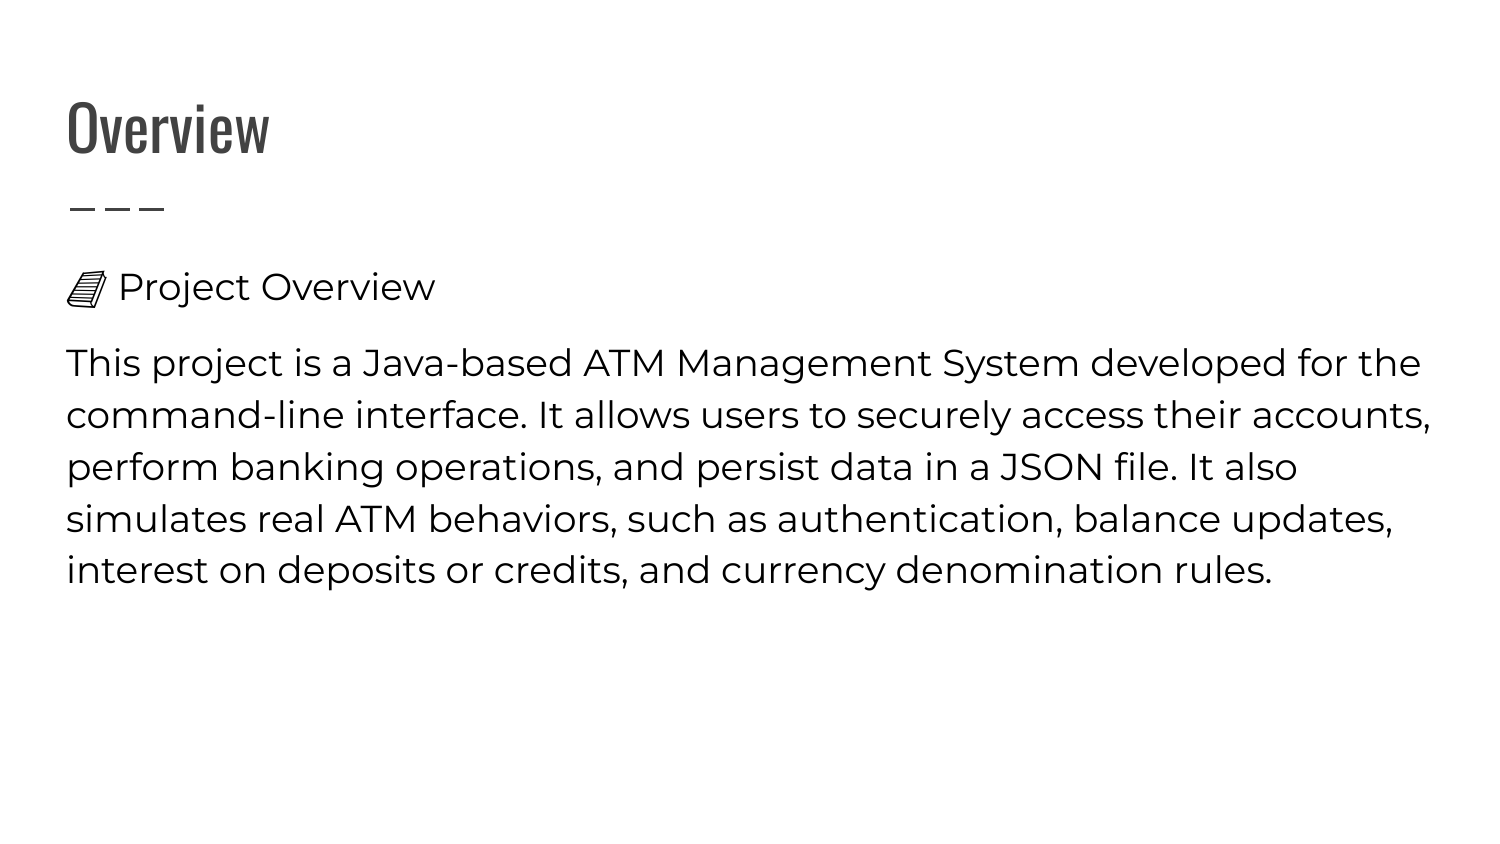

# Overview
📘 Project Overview
This project is a Java-based ATM Management System developed for the command-line interface. It allows users to securely access their accounts, perform banking operations, and persist data in a JSON file. It also simulates real ATM behaviors, such as authentication, balance updates, interest on deposits or credits, and currency denomination rules.